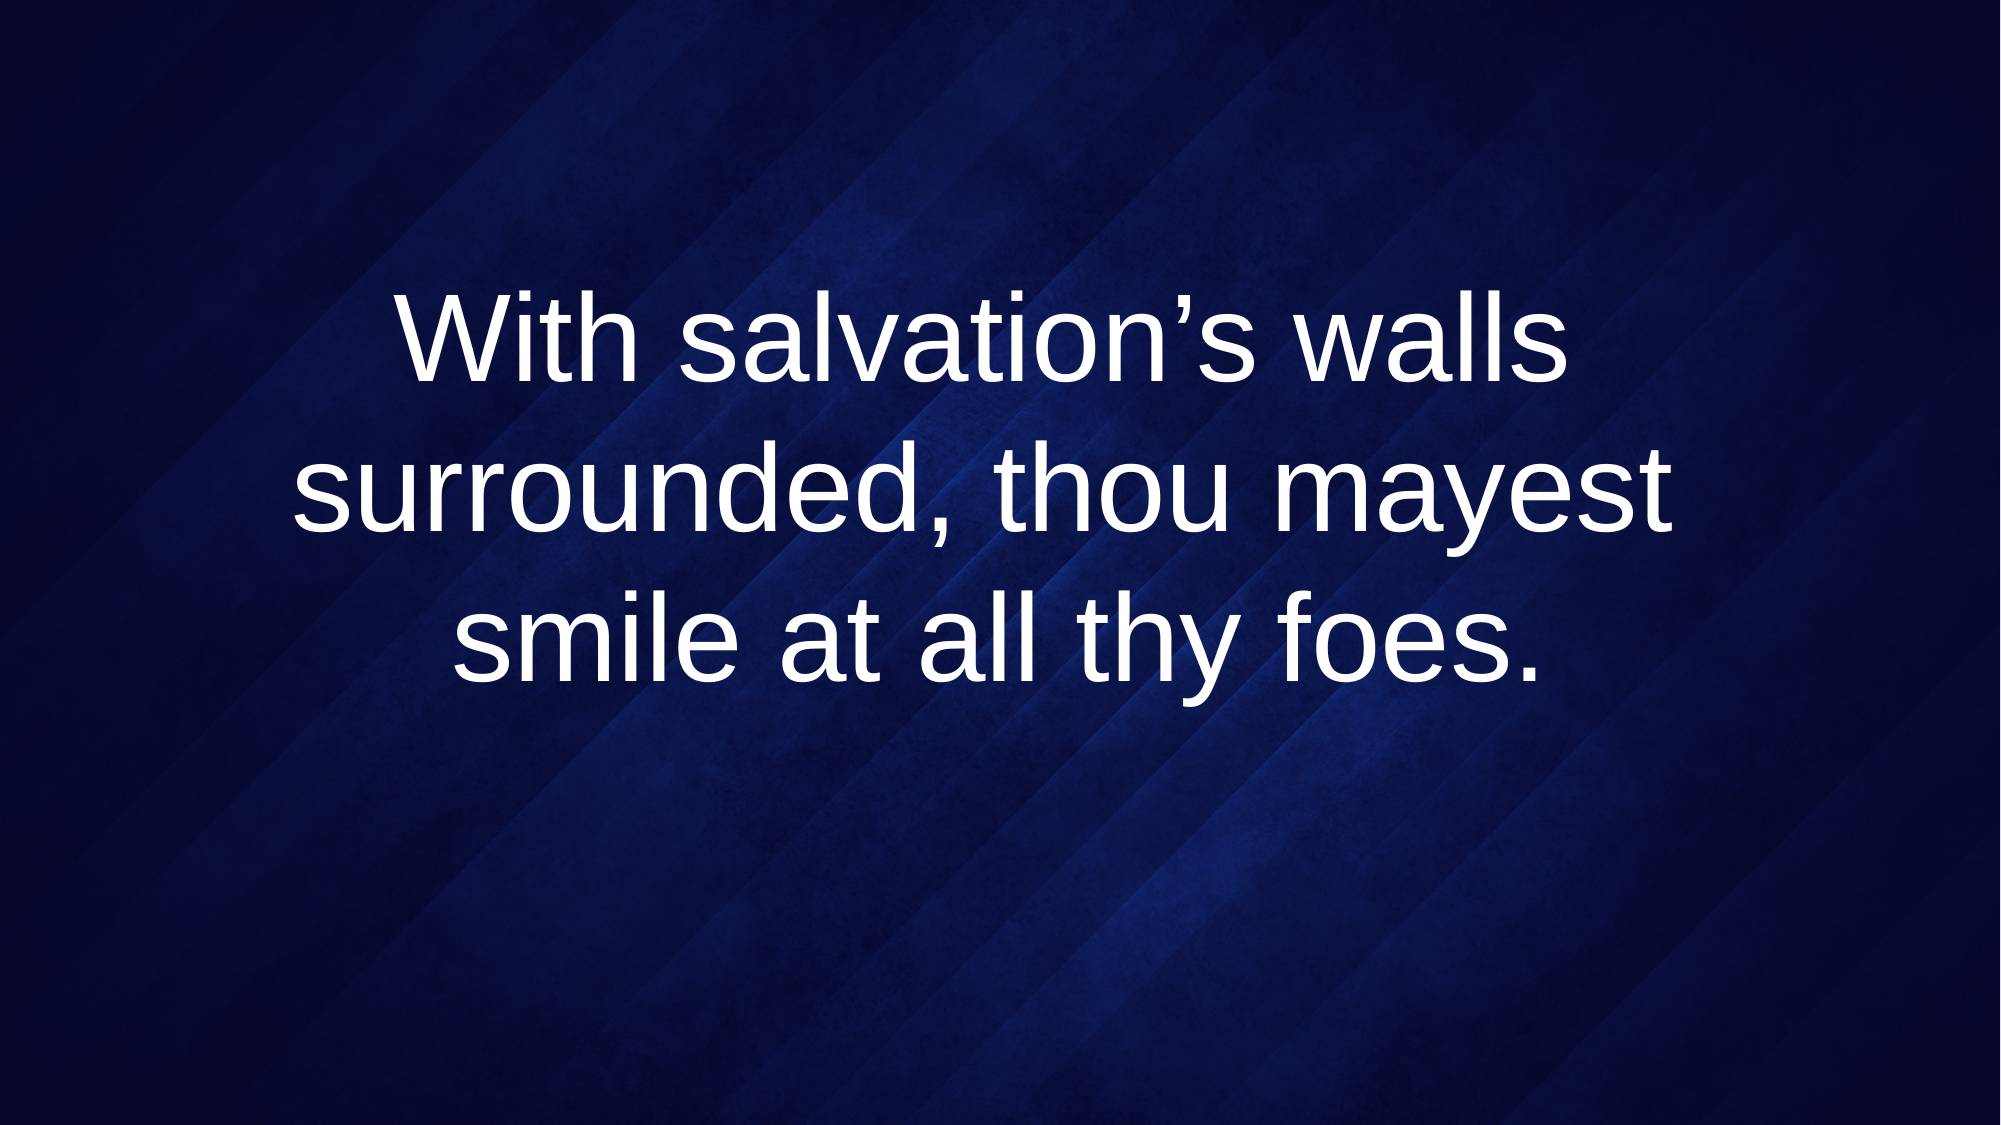

# With salvation’s walls surrounded, thou mayest smile at all thy foes.